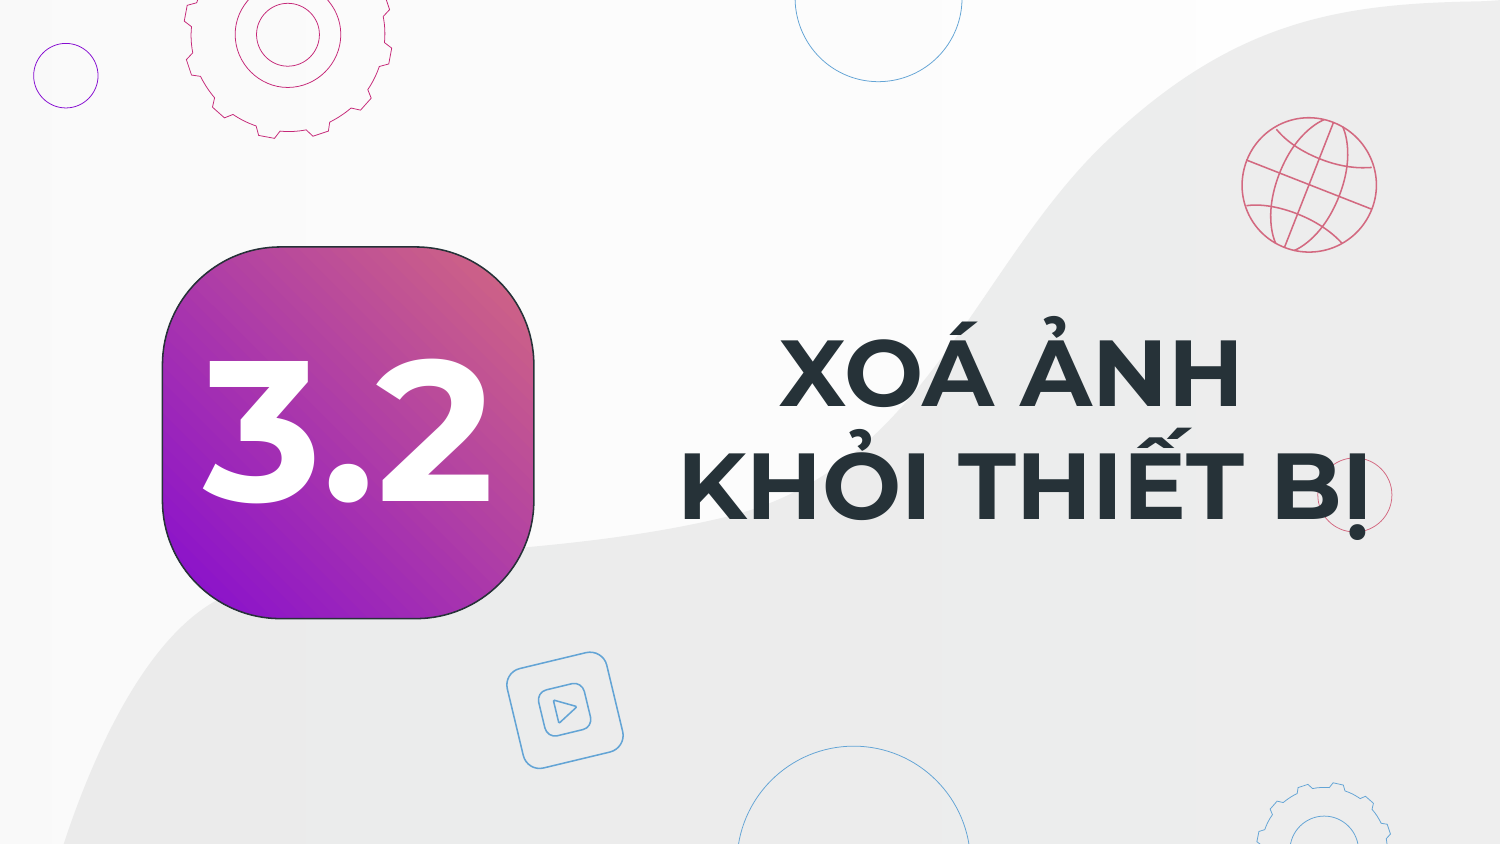

# XOÁ ẢNH
KHỎI THIẾT BỊ
3.2